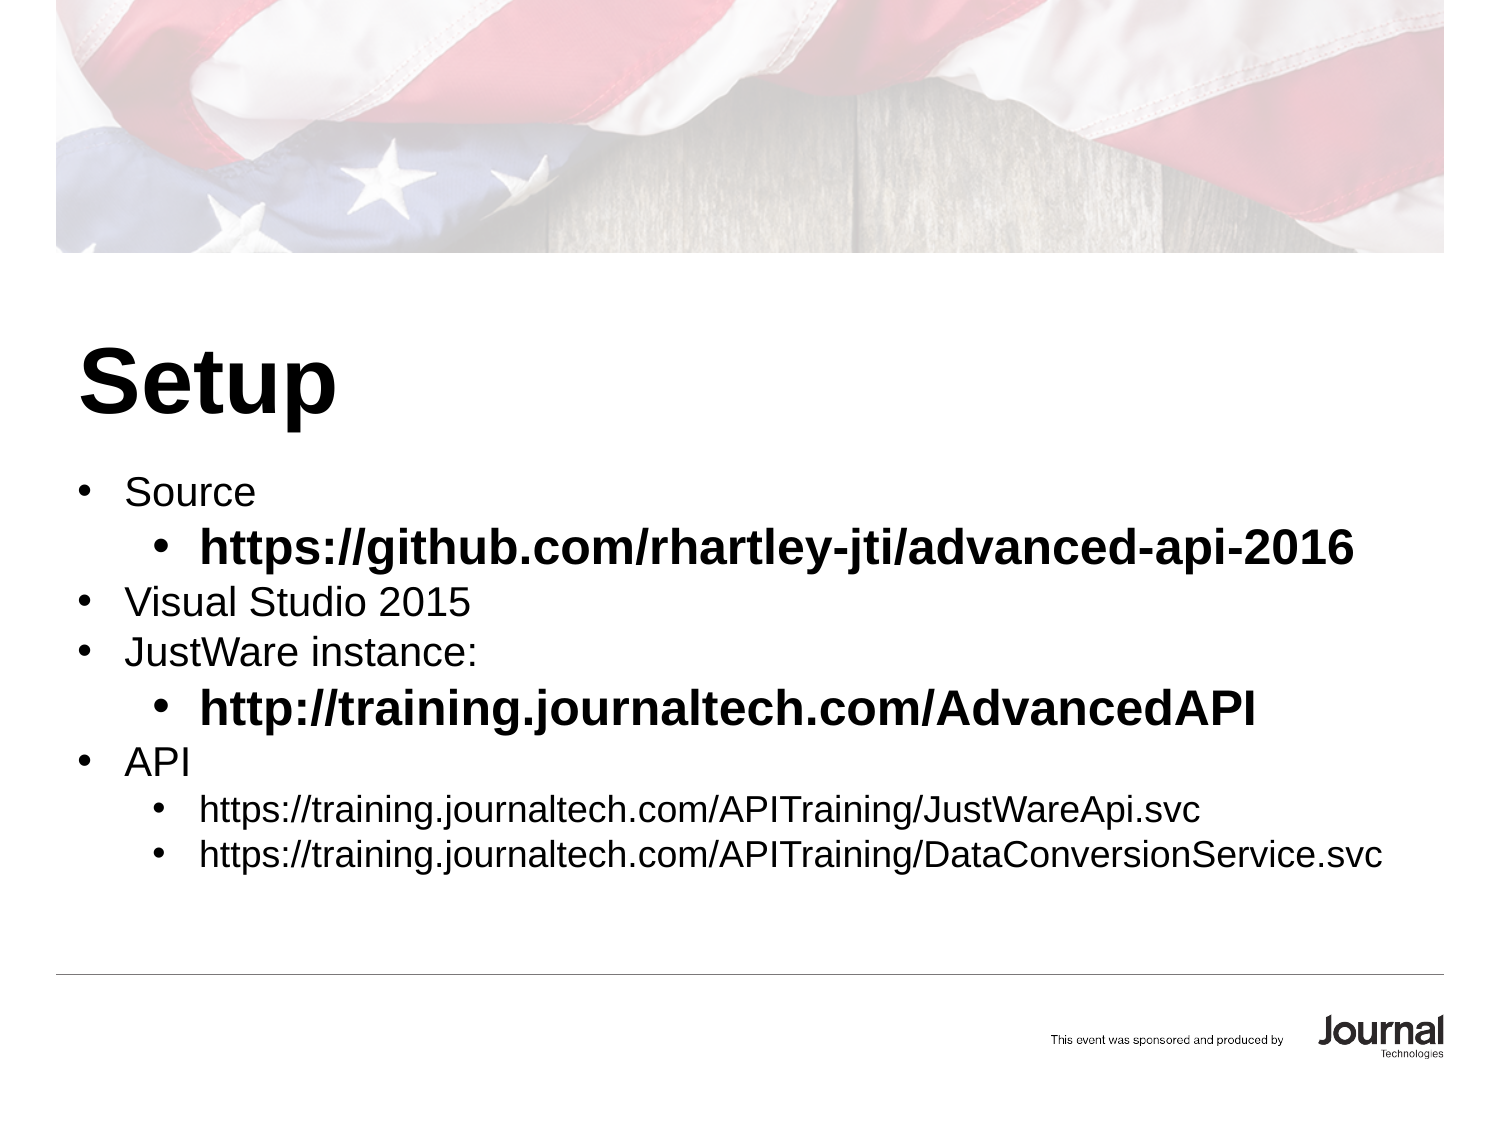

Setup

Source
https://github.com/rhartley-jti/advanced-api-2016
Visual Studio 2015
JustWare instance:
http://training.journaltech.com/AdvancedAPI
API
https://training.journaltech.com/APITraining/JustWareApi.svc
https://training.journaltech.com/APITraining/DataConversionService.svc